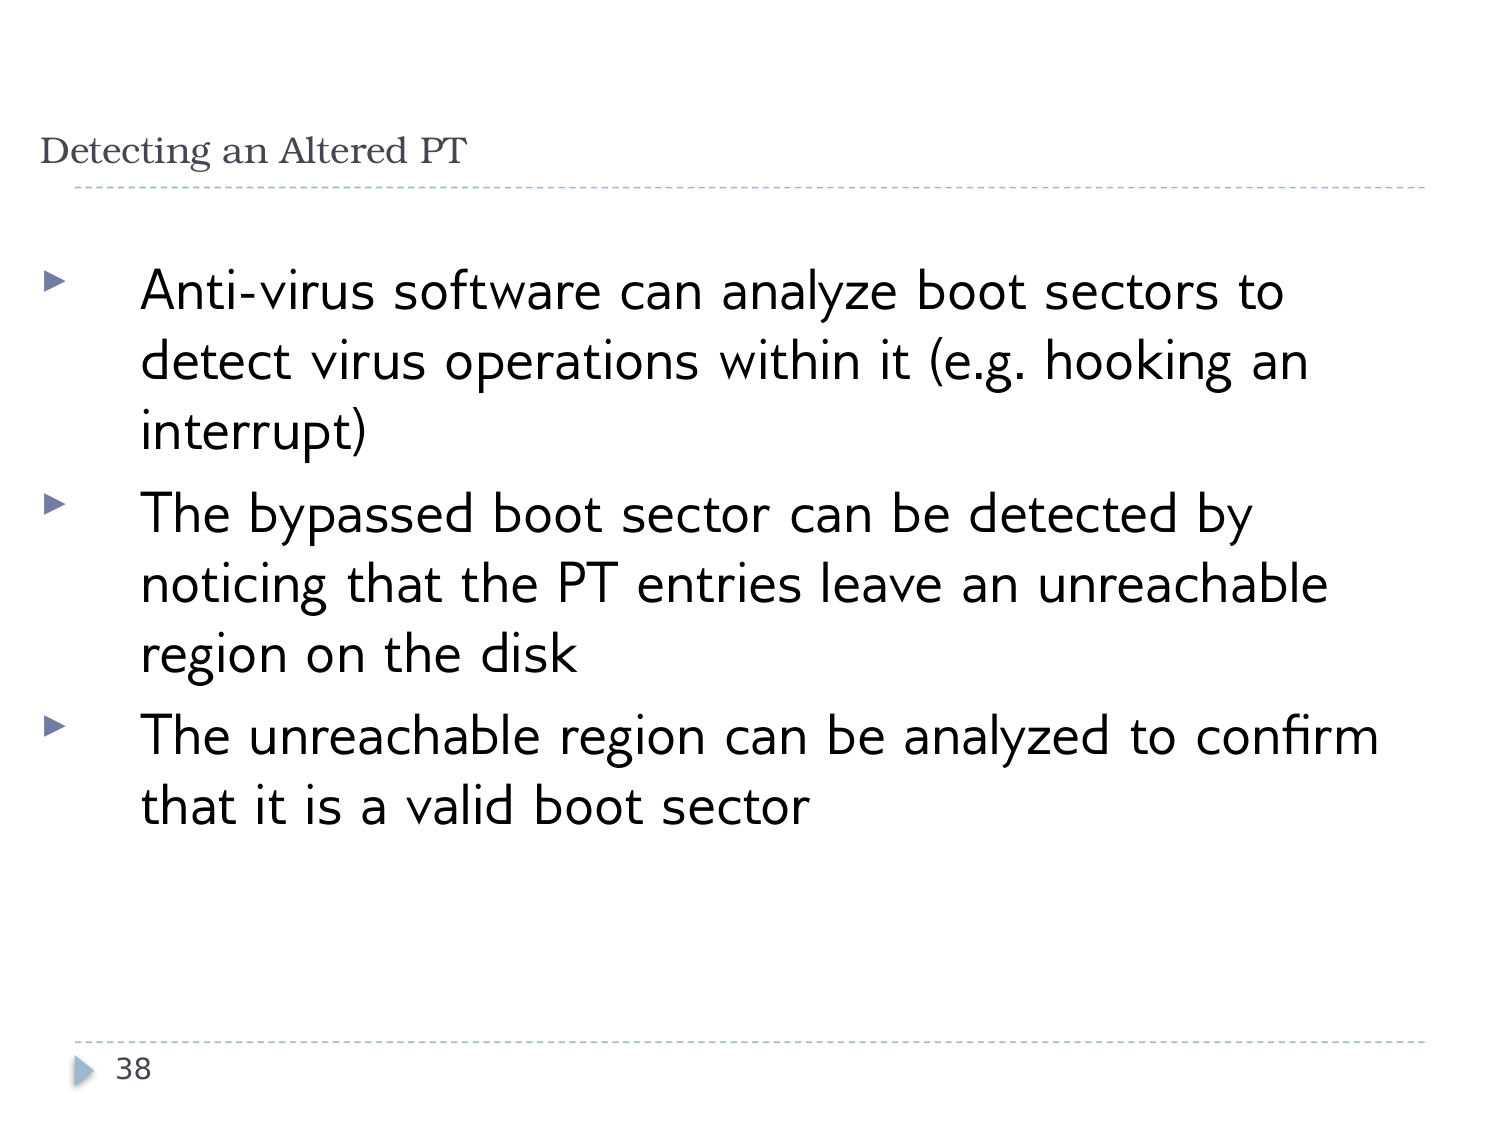

# Detecting an Altered PT
Anti-virus software can analyze boot sectors to detect virus operations within it (e.g. hooking an interrupt)
The bypassed boot sector can be detected by noticing that the PT entries leave an unreachable region on the disk
The unreachable region can be analyzed to confirm that it is a valid boot sector
38